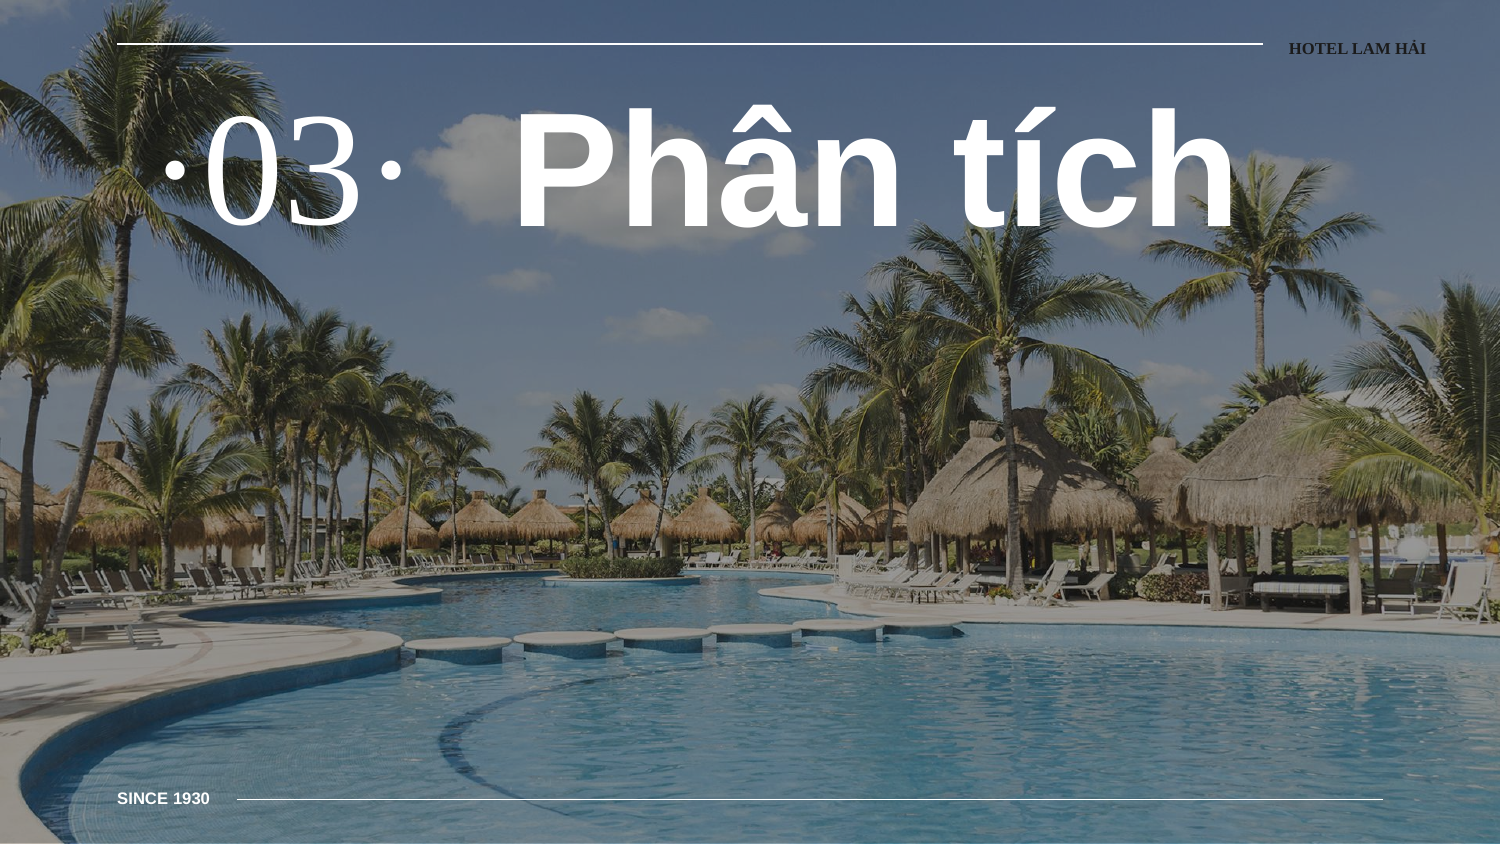

HOTEL LAM HẢI
·03·
# Phân tích
SINCE 1930